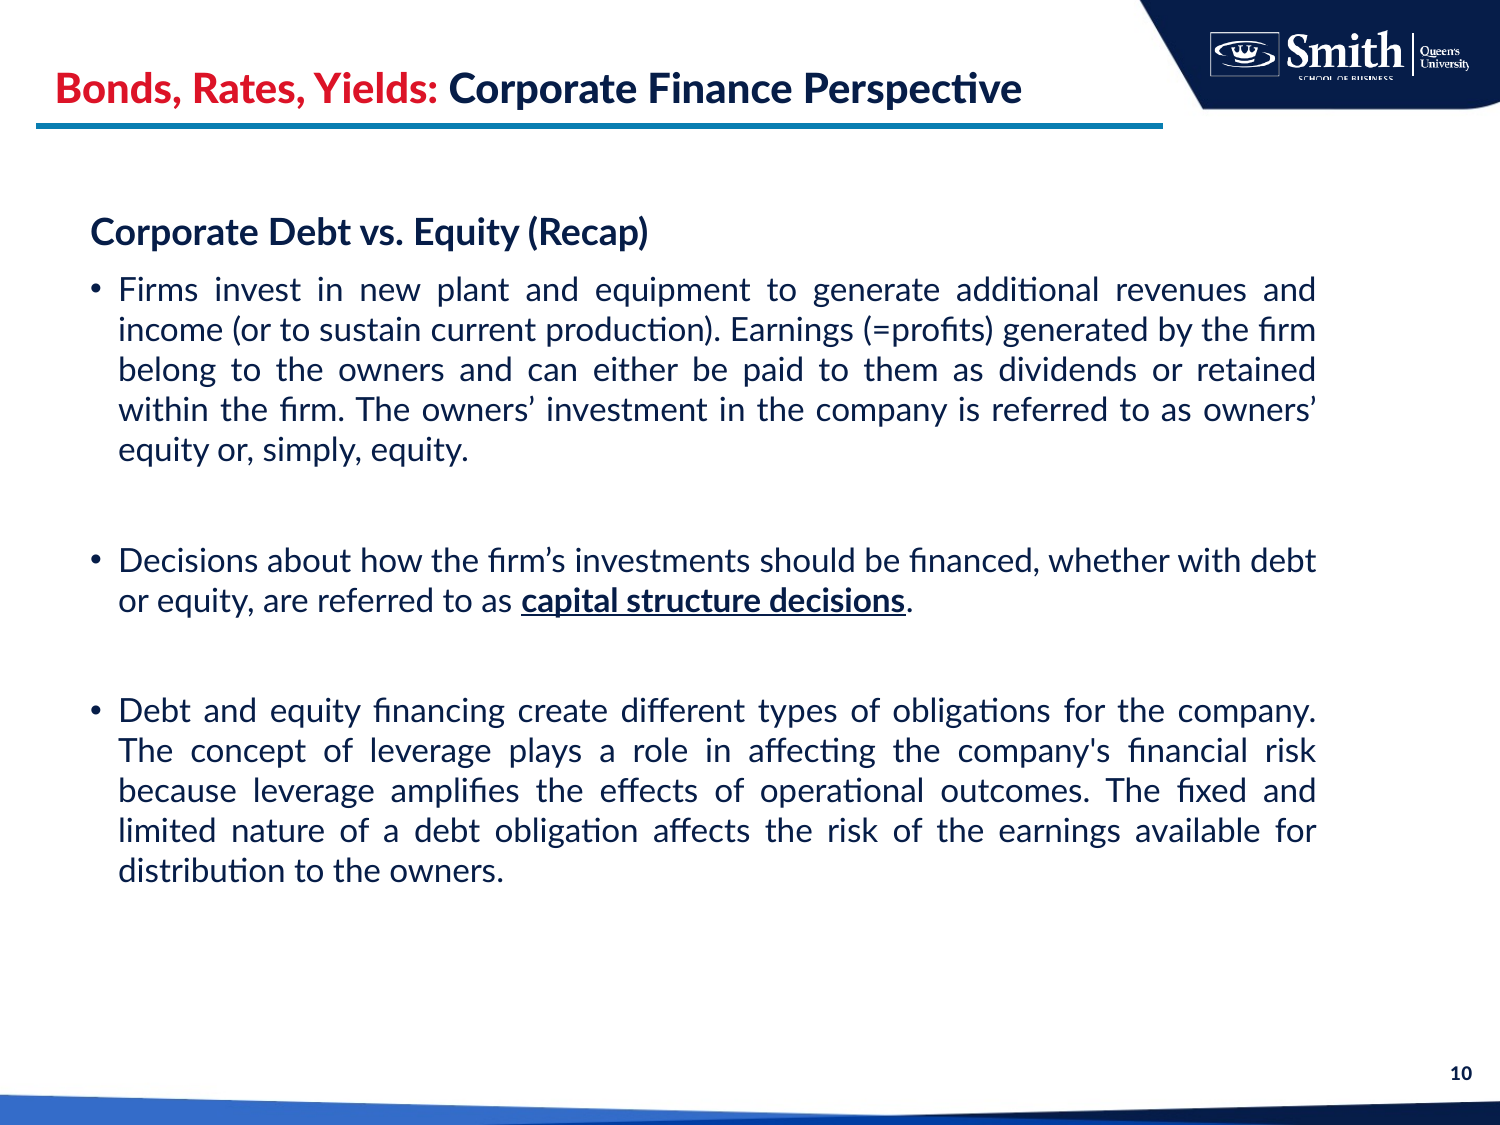

#
Bonds, Rates, Yields: Corporate Finance Perspective
Corporate Debt vs. Equity (Recap)
Firms invest in new plant and equipment to generate additional revenues and income (or to sustain current production). Earnings (=profits) generated by the firm belong to the owners and can either be paid to them as dividends or retained within the firm. The owners’ investment in the company is referred to as owners’ equity or, simply, equity.

Decisions about how the firm’s investments should be financed, whether with debt or equity, are referred to as capital structure decisions.

Debt and equity financing create different types of obligations for the company. The concept of leverage plays a role in affecting the company's financial risk because leverage amplifies the effects of operational outcomes. The fixed and limited nature of a debt obligation affects the risk of the earnings available for distribution to the owners.